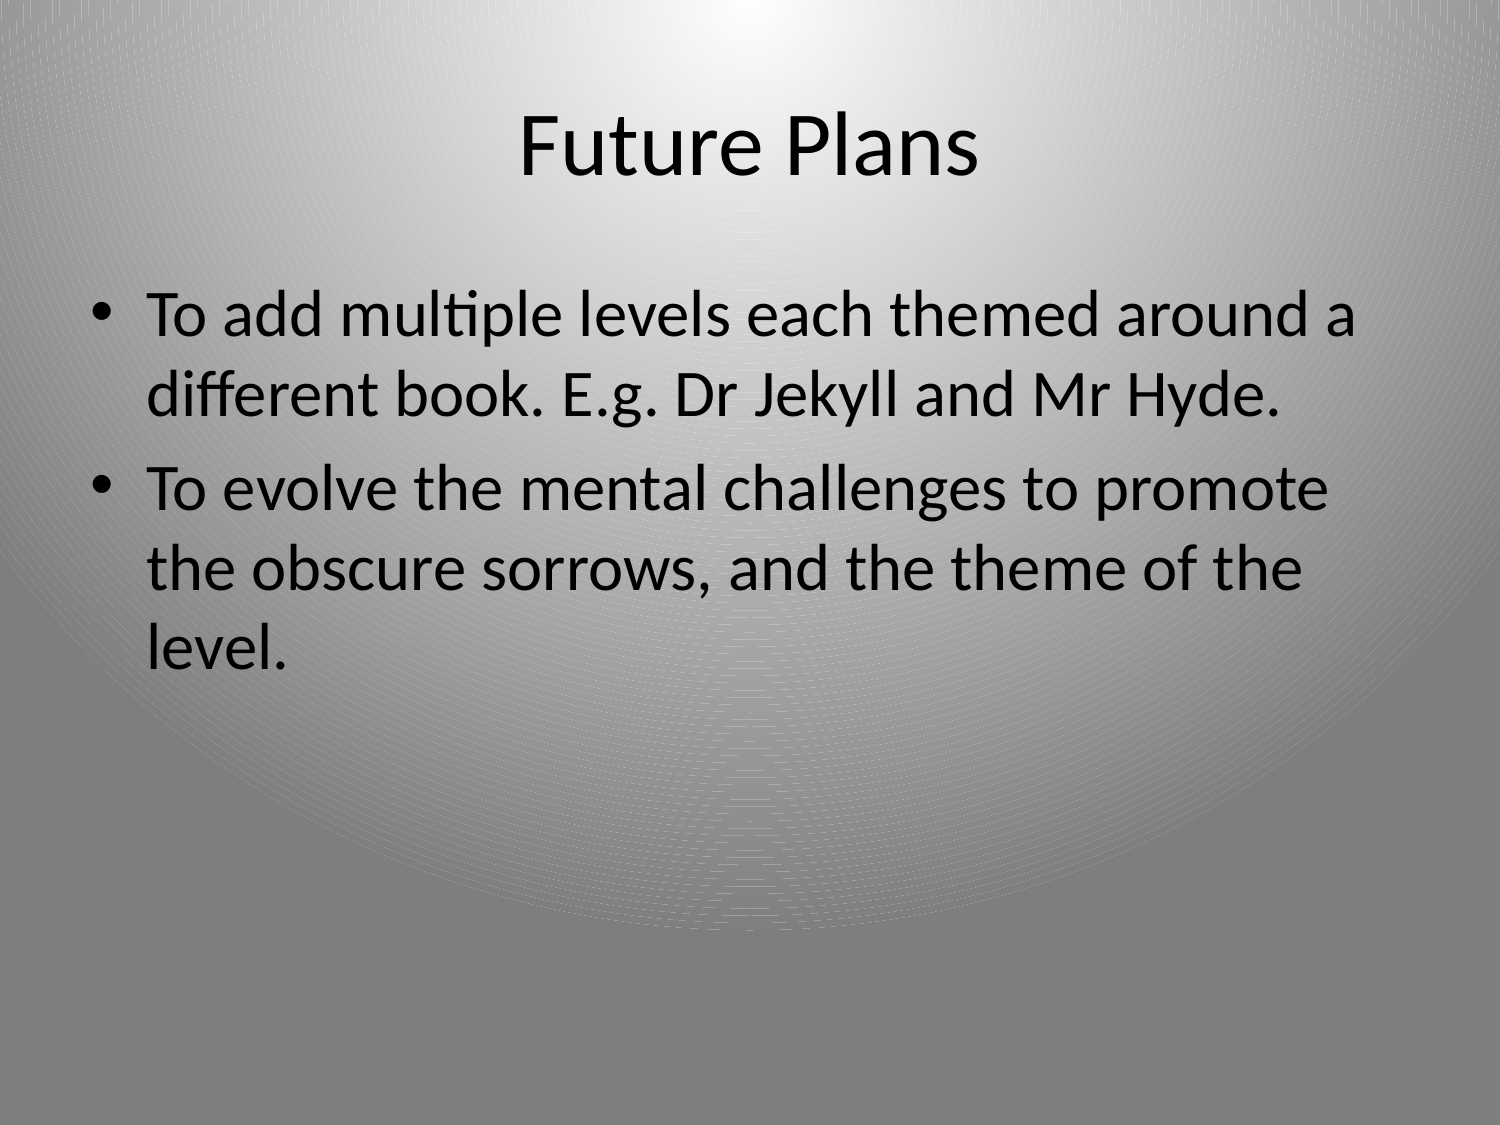

# Future Plans
To add multiple levels each themed around a different book. E.g. Dr Jekyll and Mr Hyde.
To evolve the mental challenges to promote the obscure sorrows, and the theme of the level.